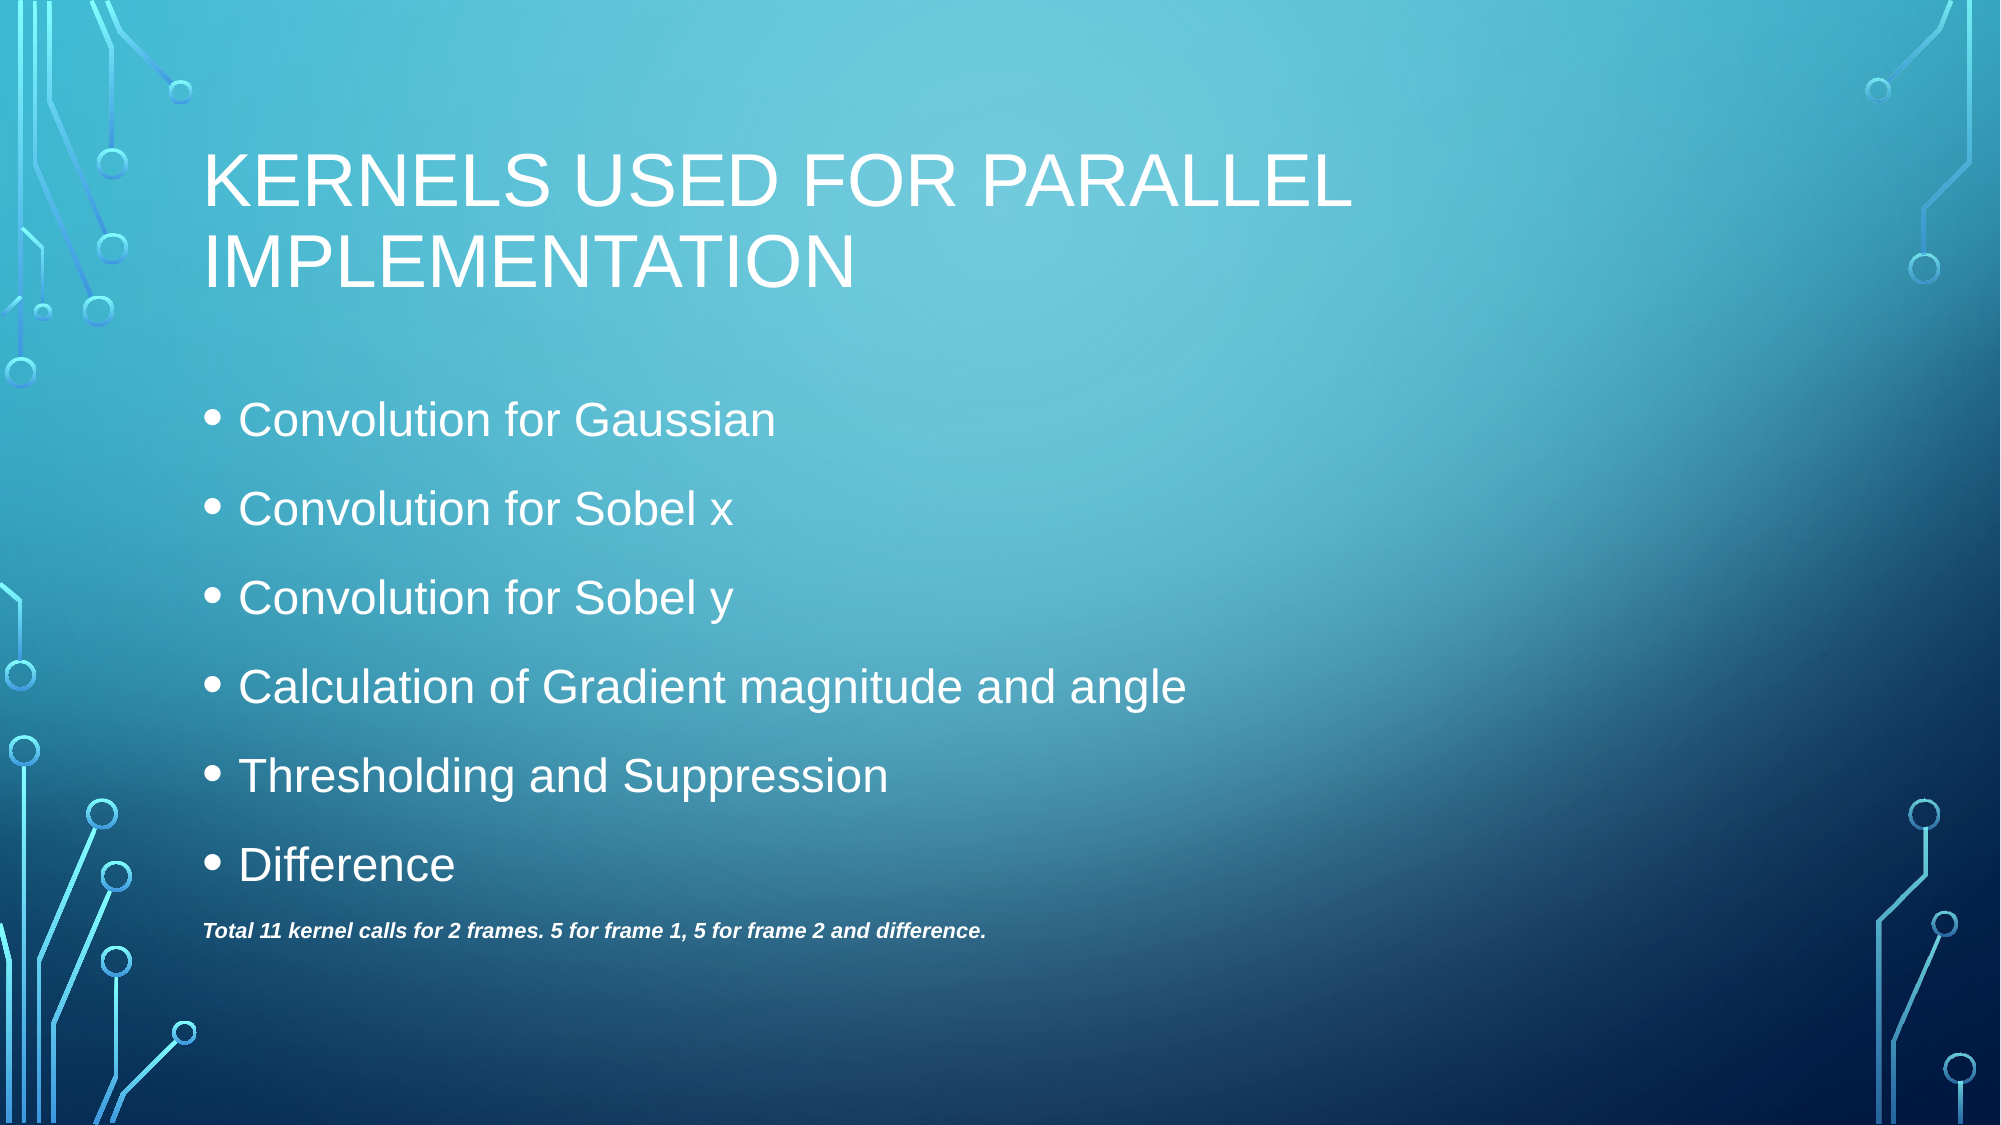

# Kernels Used FOR PARALLEL IMPLEMENTATION
Convolution for Gaussian
Convolution for Sobel x
Convolution for Sobel y
Calculation of Gradient magnitude and angle
Thresholding and Suppression
Difference
Total 11 kernel calls for 2 frames. 5 for frame 1, 5 for frame 2 and difference.